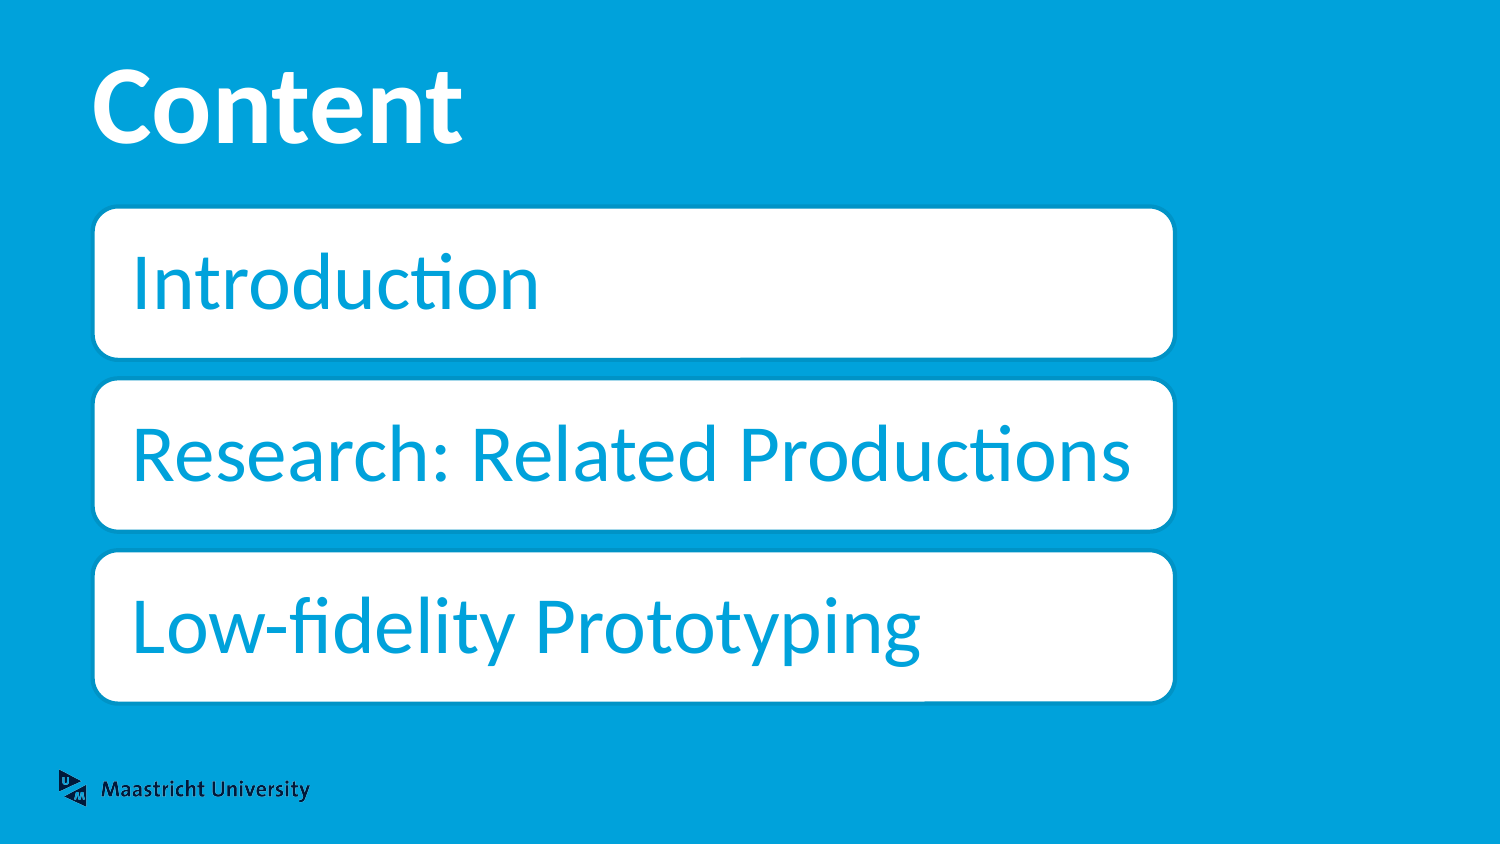

# Content
Introduction
Research: Related Productions
Low-fidelity Prototyping